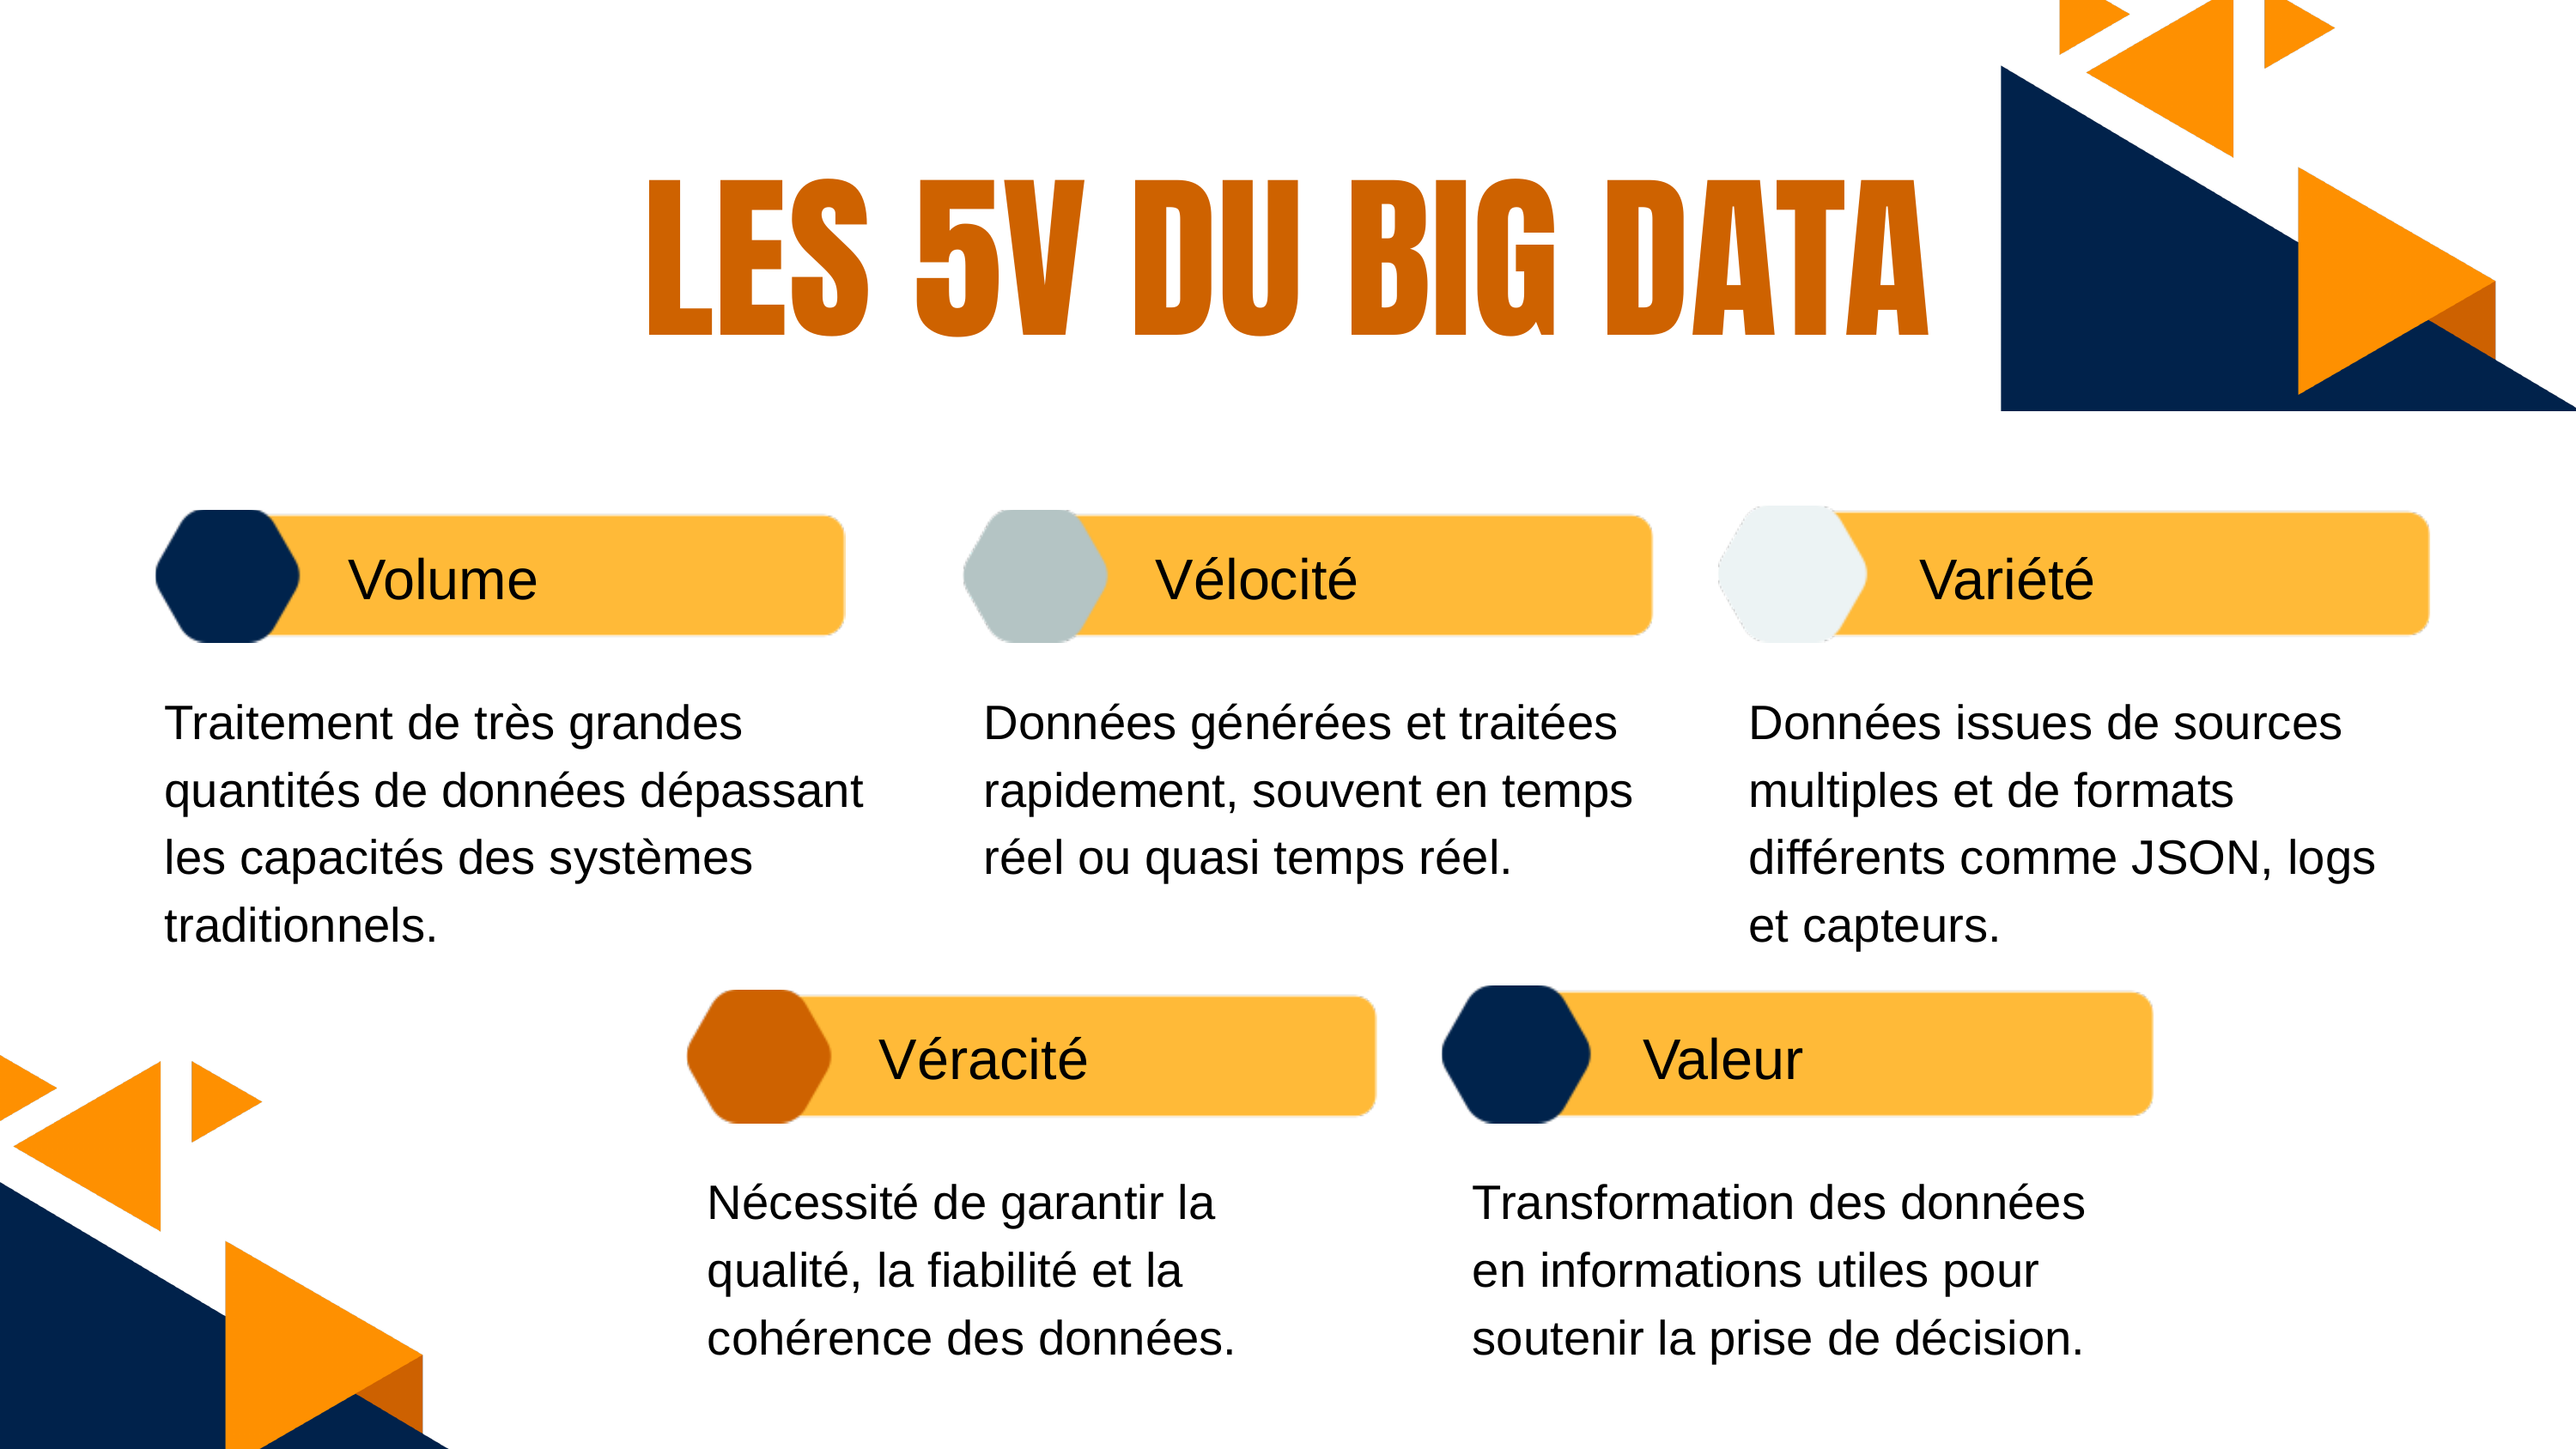

LES 5V DU BIG DATA

Volume
Vélocité
Variété
Traitement de très grandes quantités de données dépassant les capacités des systèmes traditionnels.
Données générées et traitées rapidement, souvent en temps réel ou quasi temps réel.
Données issues de sources multiples et de formats différents comme JSON, logs et capteurs.

Véracité
Valeur

Nécessité de garantir la qualité, la fiabilité et la cohérence des données.
Transformation des données en informations utiles pour soutenir la prise de décision.